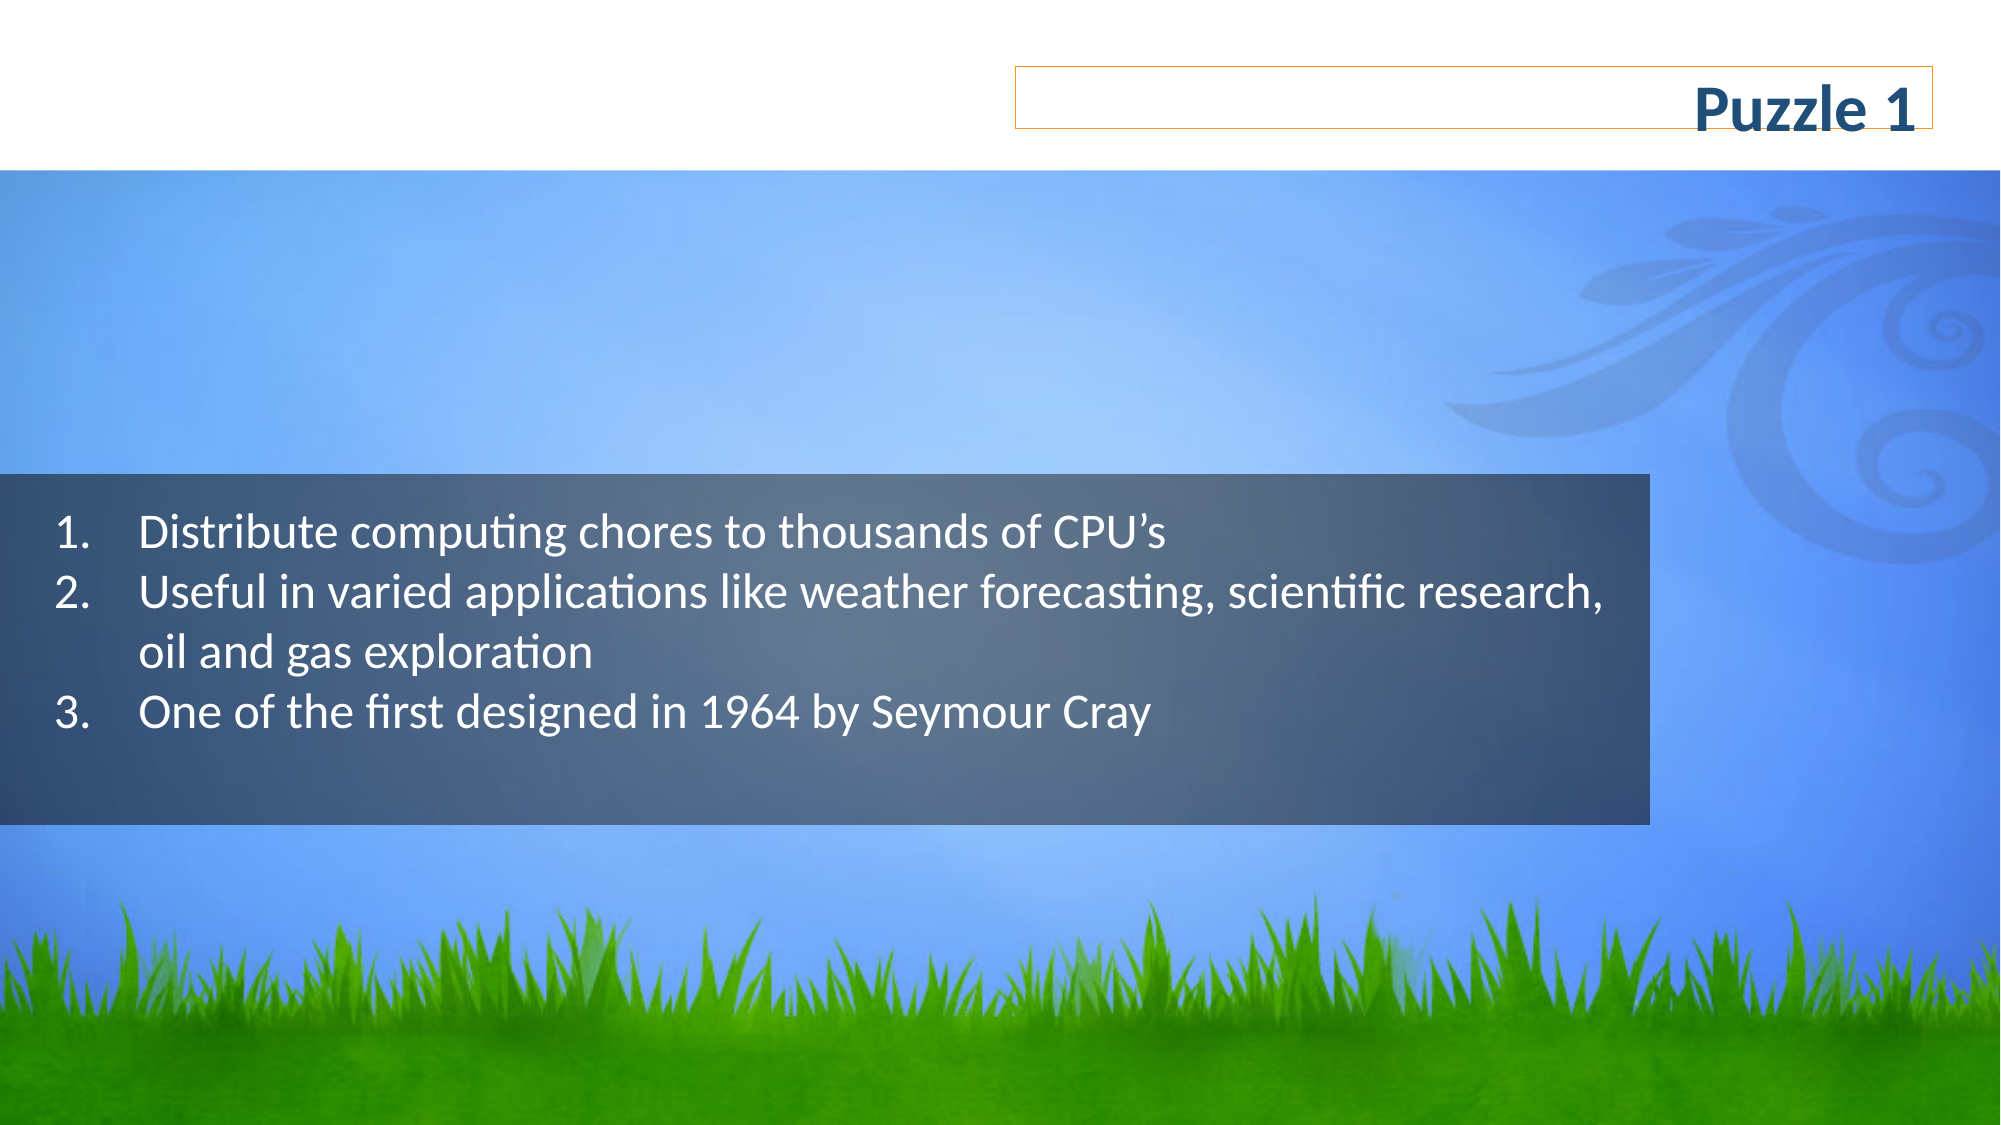

Puzzle 1
Distribute computing chores to thousands of CPU’s
Useful in varied applications like weather forecasting, scientific research, oil and gas exploration
One of the first designed in 1964 by Seymour Cray